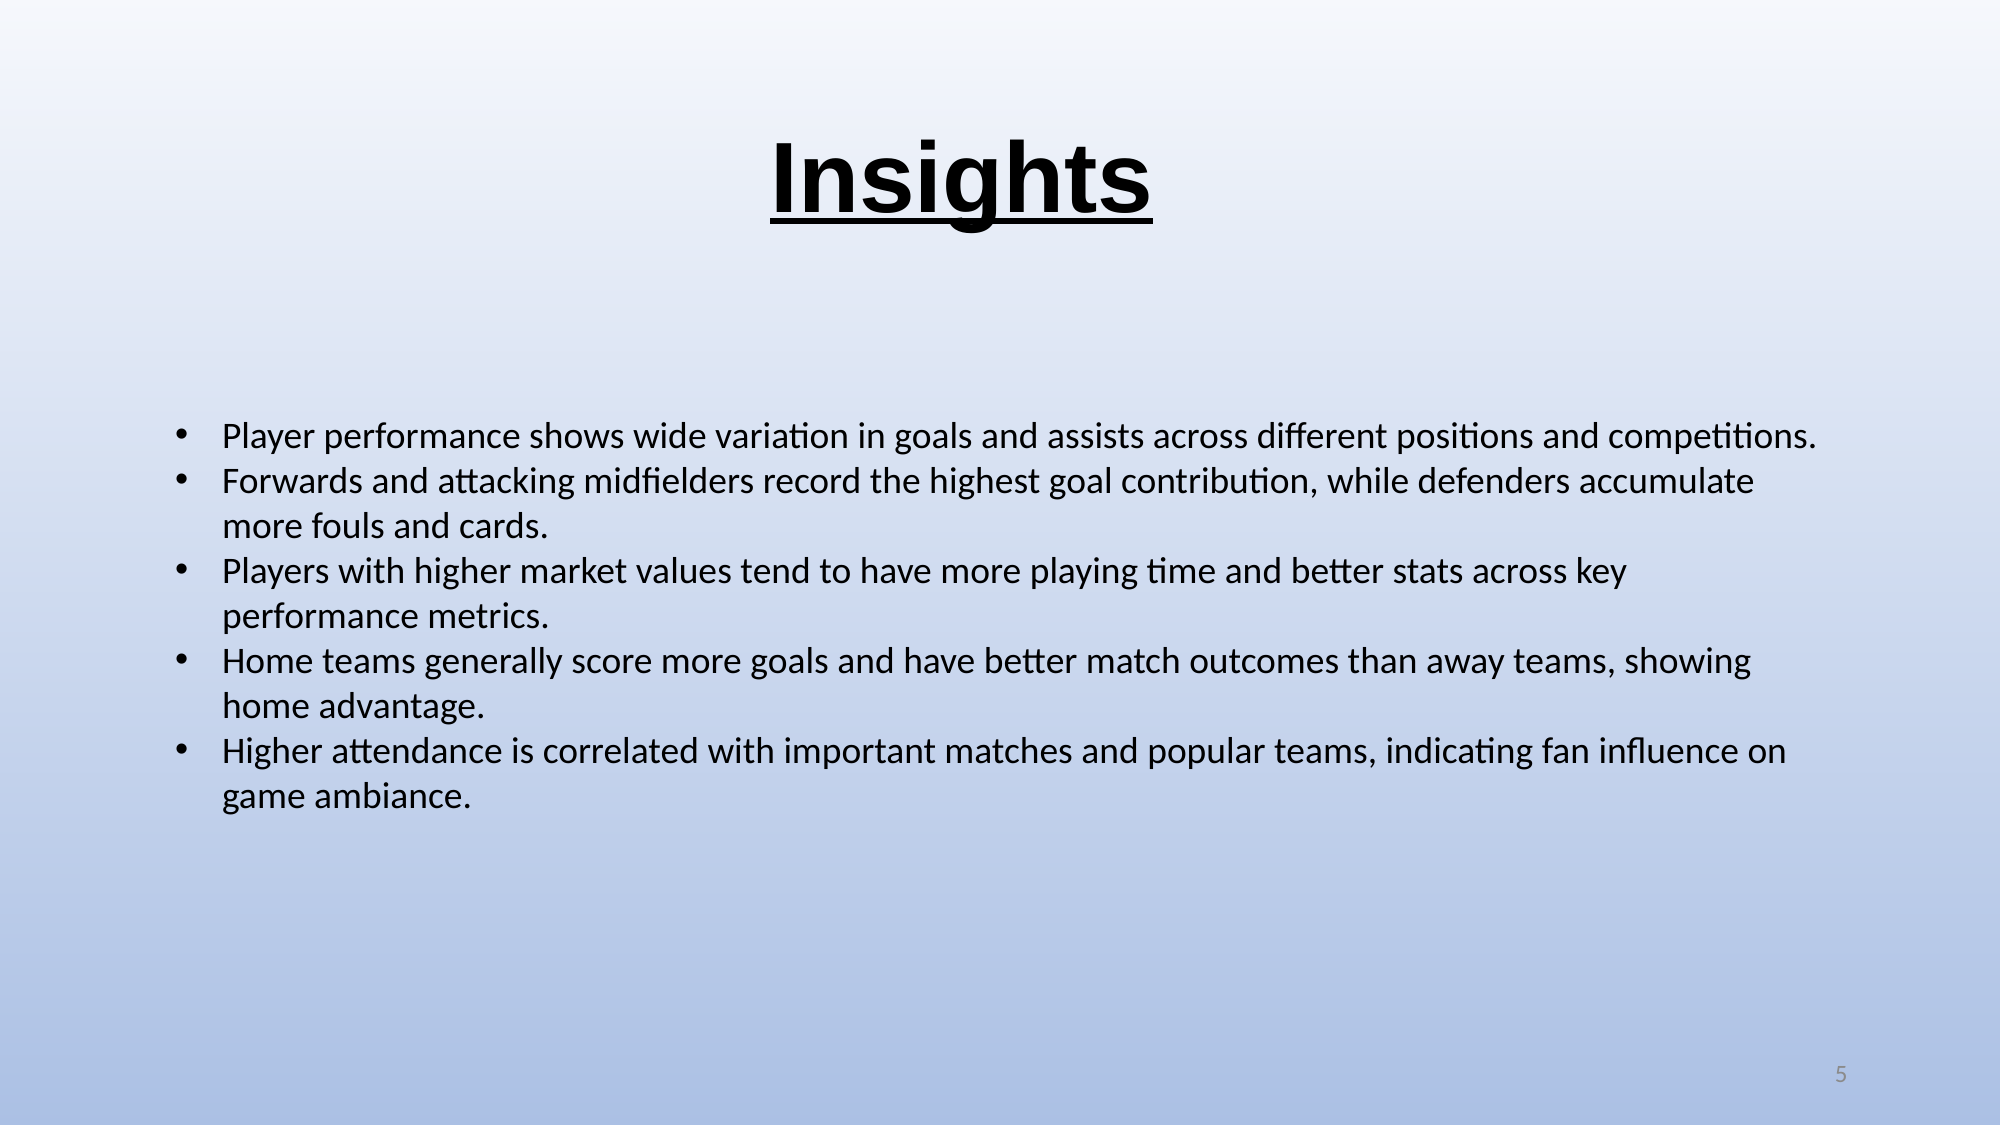

# Insights
Player performance shows wide variation in goals and assists across different positions and competitions.
Forwards and attacking midfielders record the highest goal contribution, while defenders accumulate more fouls and cards.
Players with higher market values tend to have more playing time and better stats across key performance metrics.
Home teams generally score more goals and have better match outcomes than away teams, showing home advantage.
Higher attendance is correlated with important matches and popular teams, indicating fan influence on game ambiance.

5